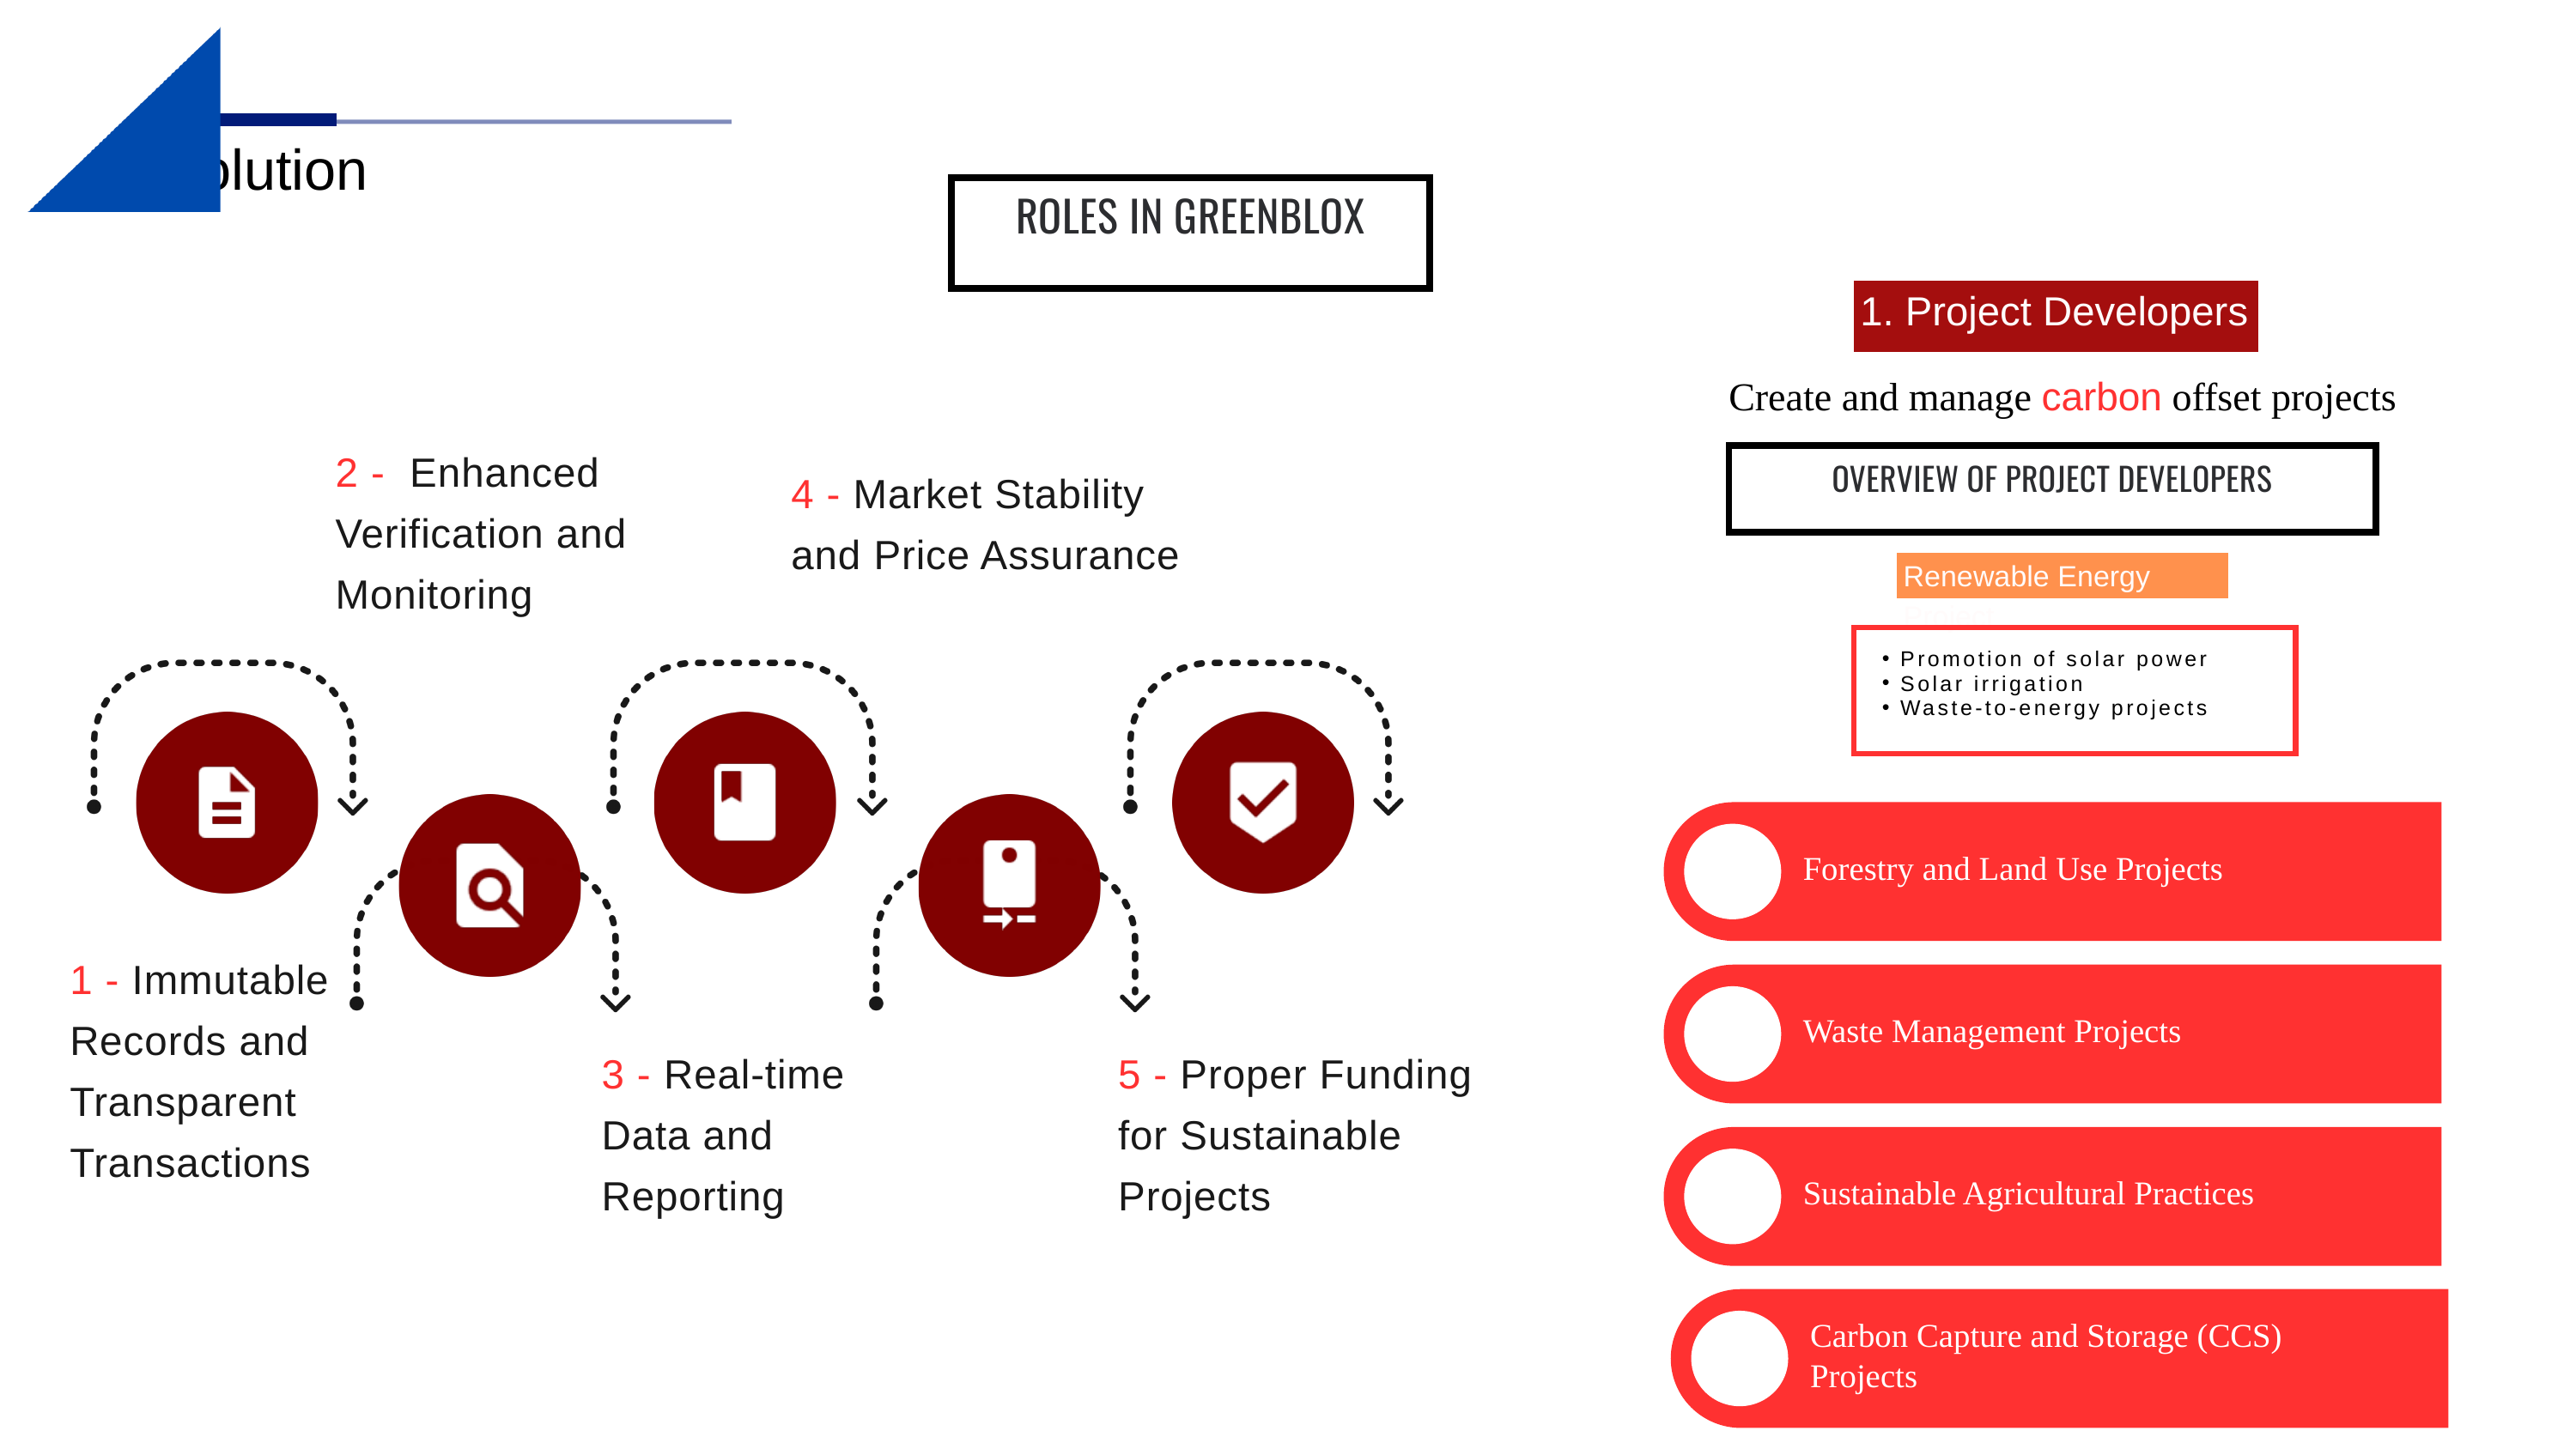

Solution

ROLES IN GREENBLOX
1. Project Developers

Create and manage carbon offset projects
2 -  Enhanced Verification and Monitoring

OVERVIEW OF PROJECT DEVELOPERS
4 - Market Stability and Price Assurance
Renewable Energy Project

Promotion of solar power
Solar irrigation
Waste-to-energy projects

Forestry and Land Use Projects

1 - Immutable Records and Transparent Transactions

Waste Management Projects
3 - Real-time Data and Reporting
5 - Proper Funding for Sustainable Projects

Sustainable Agricultural Practices

Carbon Capture and Storage (CCS) Projects